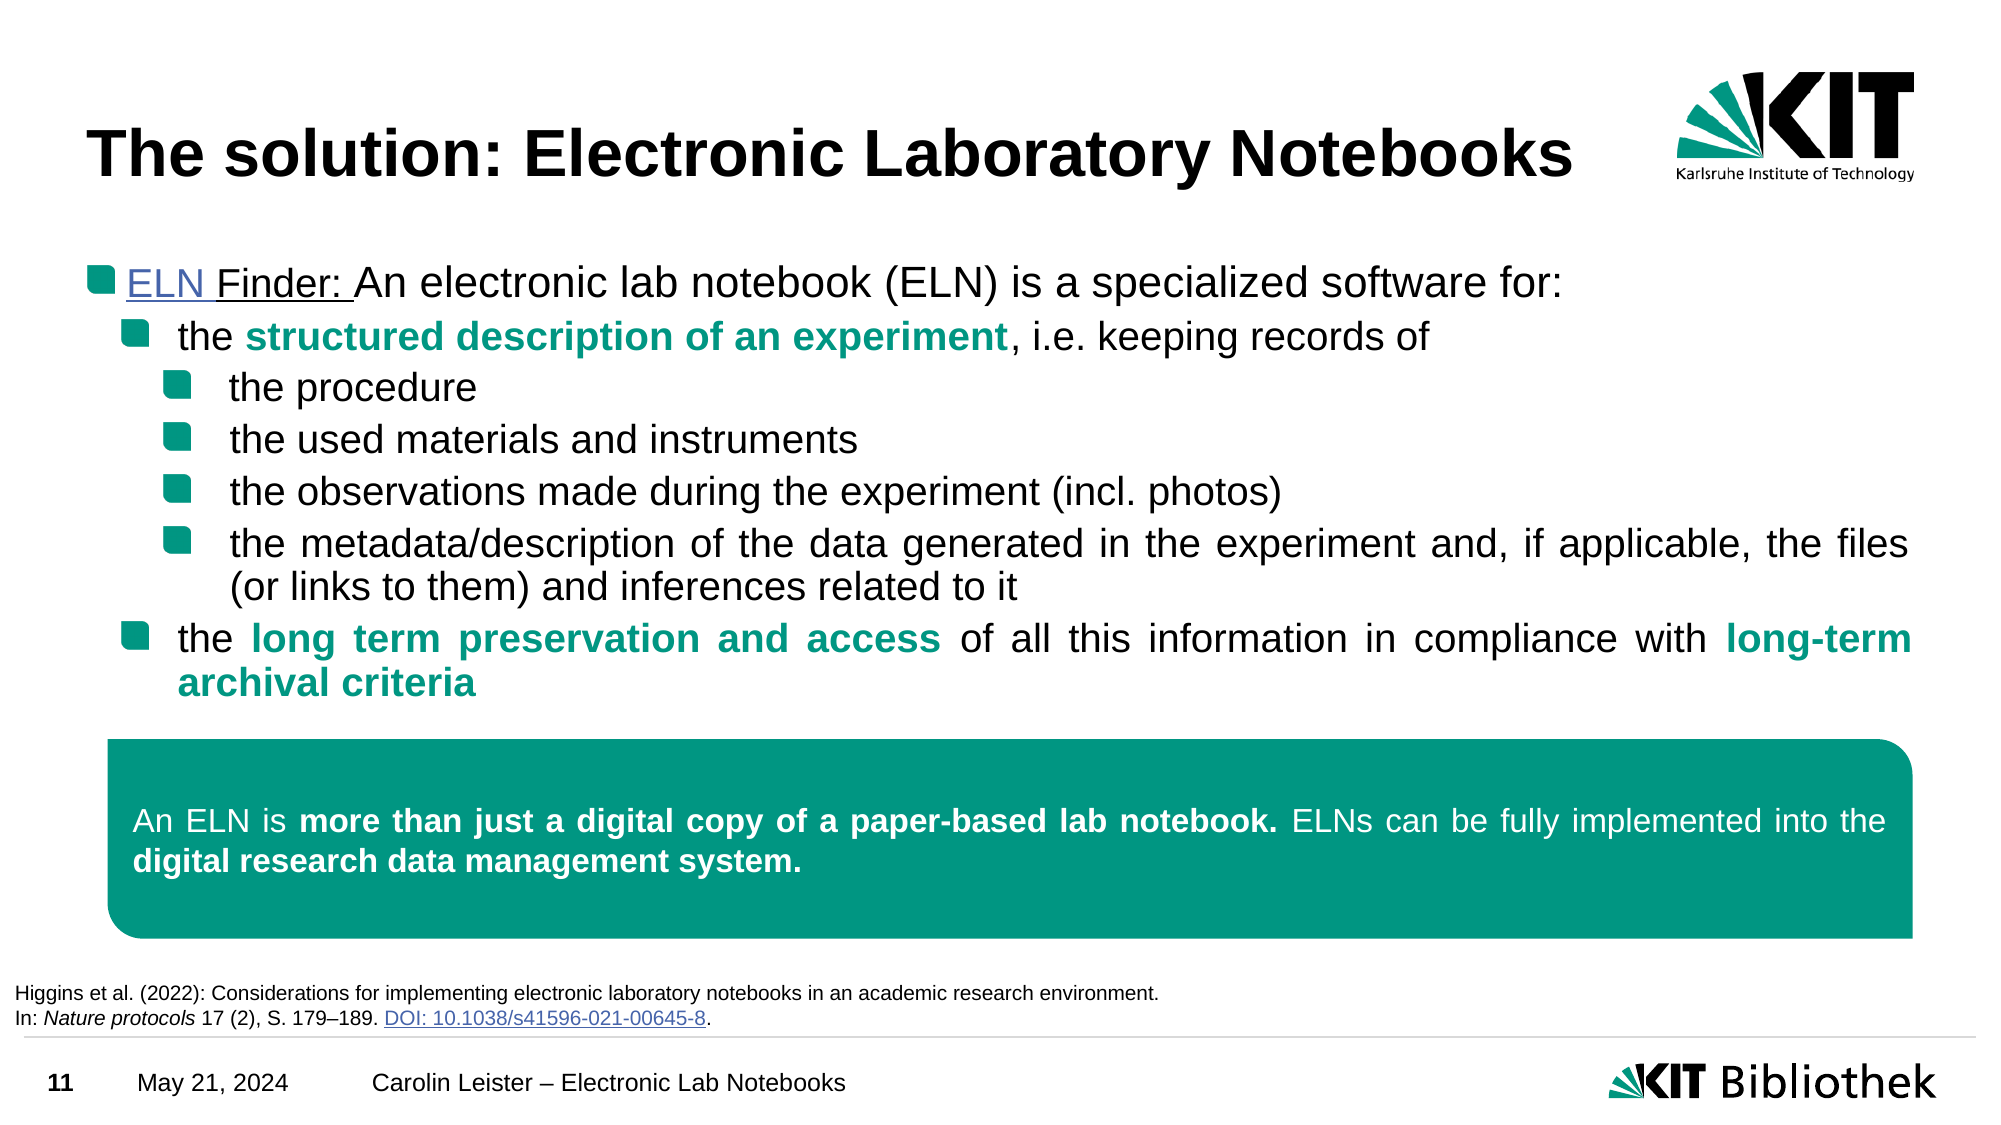

# The solution: Electronic Laboratory Notebooks
ELN Finder: An electronic lab notebook (ELN) is a specialized software for:
the structured description of an experiment, i.e. keeping records of
the procedure
the used materials and instruments
the observations made during the experiment (incl. photos)
the metadata/description of the data generated in the experiment and, if applicable, the files (or links to them) and inferences related to it
the long term preservation and access of all this information in compliance with long-term archival criteria
An ELN is more than just a digital copy of a paper-based lab notebook. ELNs can be fully implemented into the digital research data management system.
Higgins et al. (2022): Considerations for implementing electronic laboratory notebooks in an academic research environment. In: Nature protocols 17 (2), S. 179–189. DOI: 10.1038/s41596-021-00645-8.
11
May 21, 2024